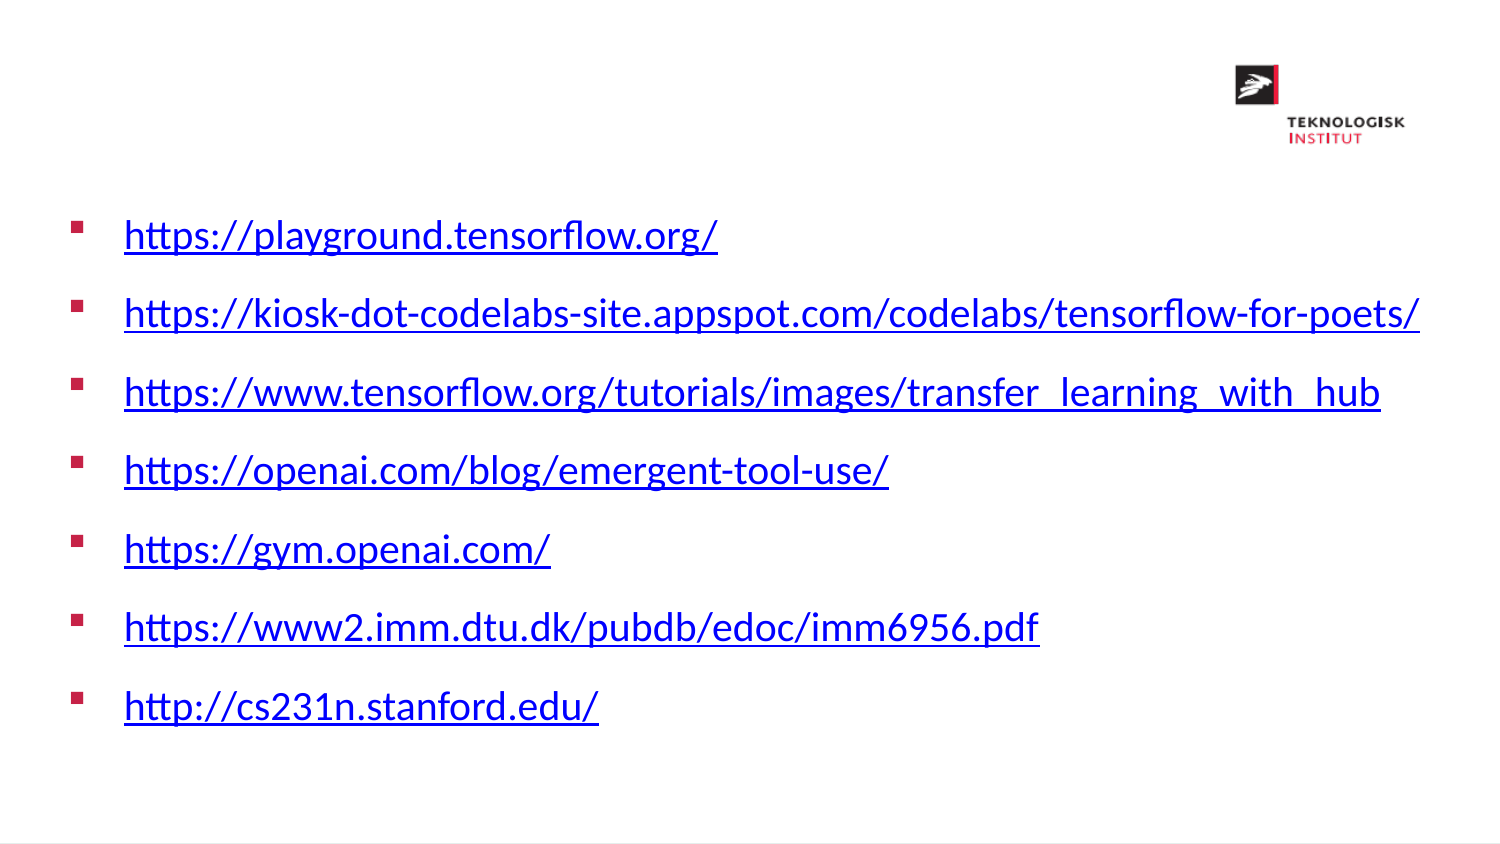

https://playground.tensorflow.org/
https://kiosk-dot-codelabs-site.appspot.com/codelabs/tensorflow-for-poets/
https://www.tensorflow.org/tutorials/images/transfer_learning_with_hub
https://openai.com/blog/emergent-tool-use/
https://gym.openai.com/
https://www2.imm.dtu.dk/pubdb/edoc/imm6956.pdf
http://cs231n.stanford.edu/